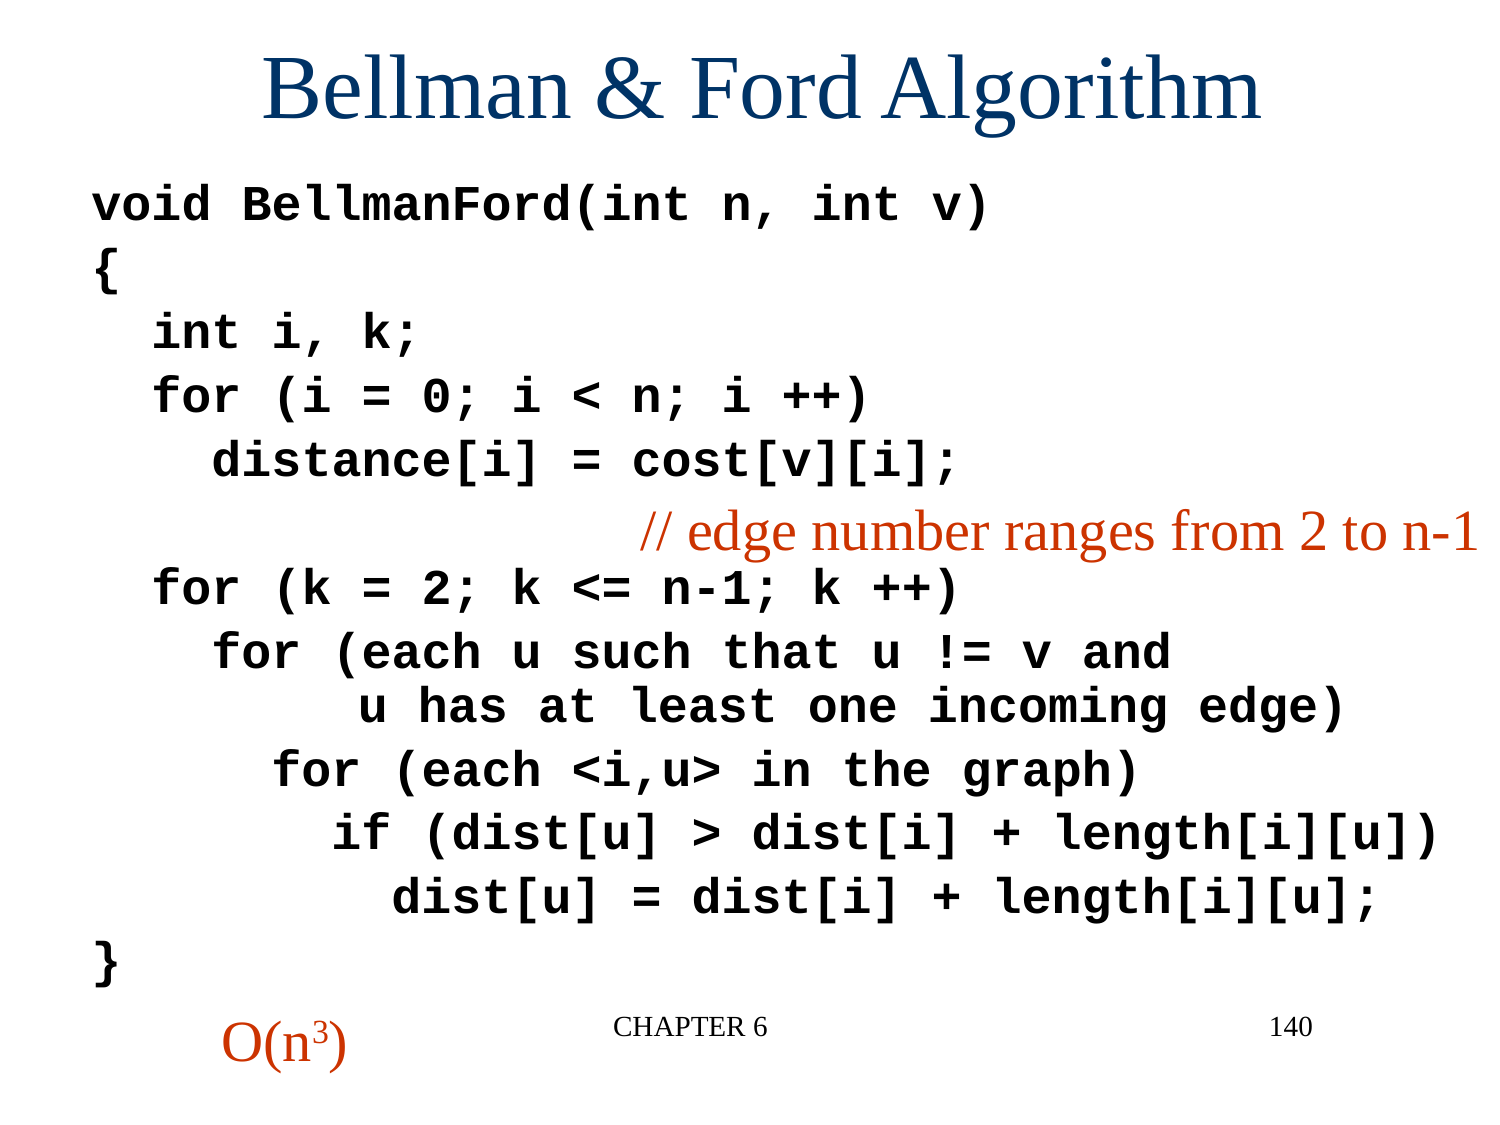

Bellman & Ford Algorithm
void BellmanFord(int n, int v)
{
  int i, k;
  for (i = 0; i < n; i ++)
    distance[i] = cost[v][i];

  for (k = 2; k <= n-1; k ++)
    for (each u such that u != v and
       u has at least one incoming edge)
      for (each <i,u> in the graph)
        if (dist[u] > dist[i] + length[i][u])
          dist[u] = dist[i] + length[i][u];
}
// edge number ranges from 2 to n-1
O(n3)
CHAPTER 6
140